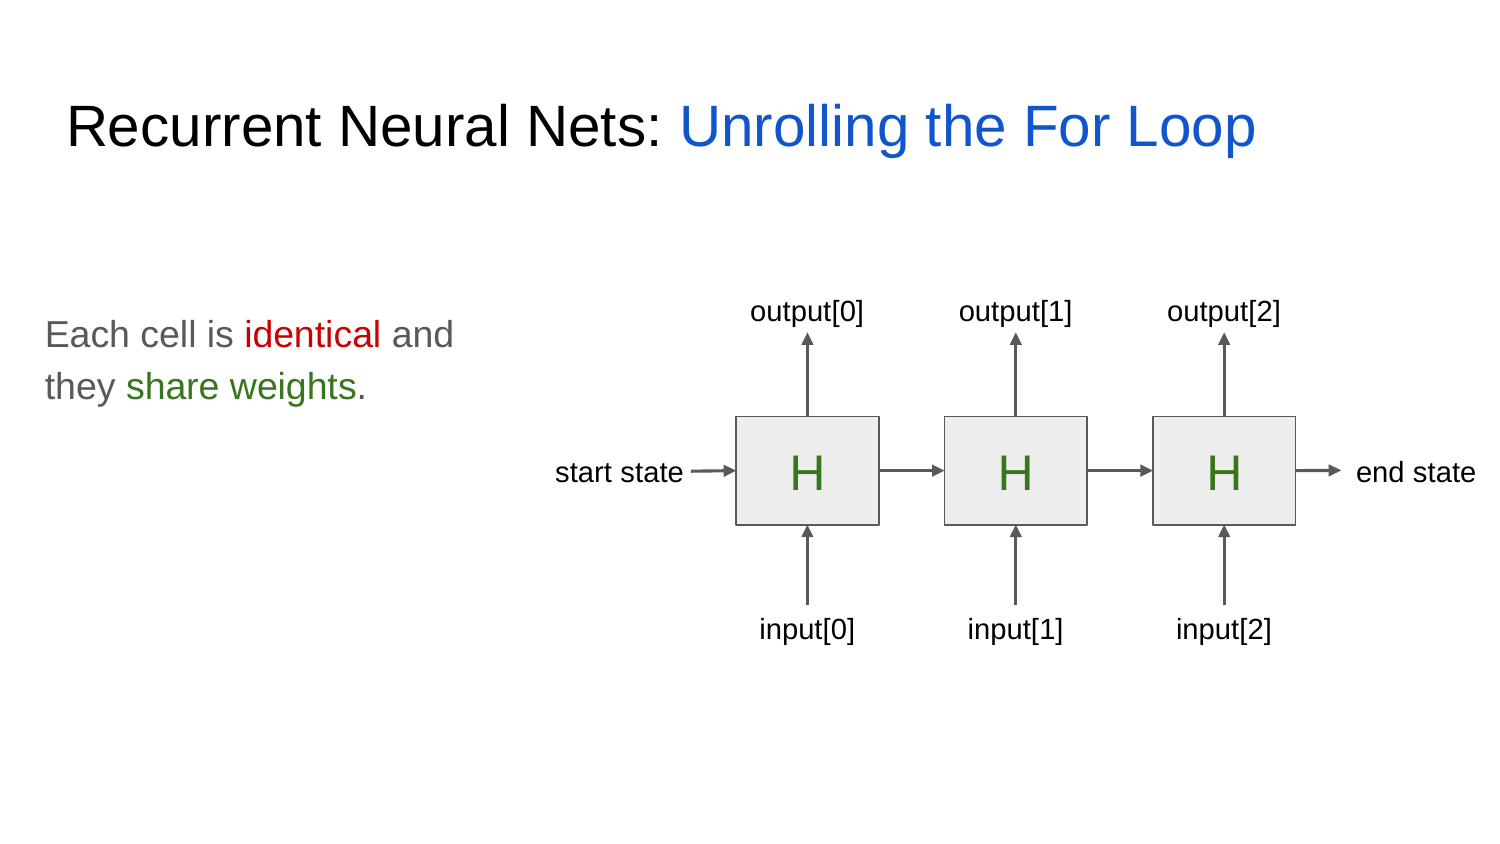

# Recurrent Neural Nets: Unrolling the For Loop

Each cell is identical and they share weights.
output[0]
H
input[0]
output[1]
H
input[1]
output[2]
H
input[2]
start state
end state